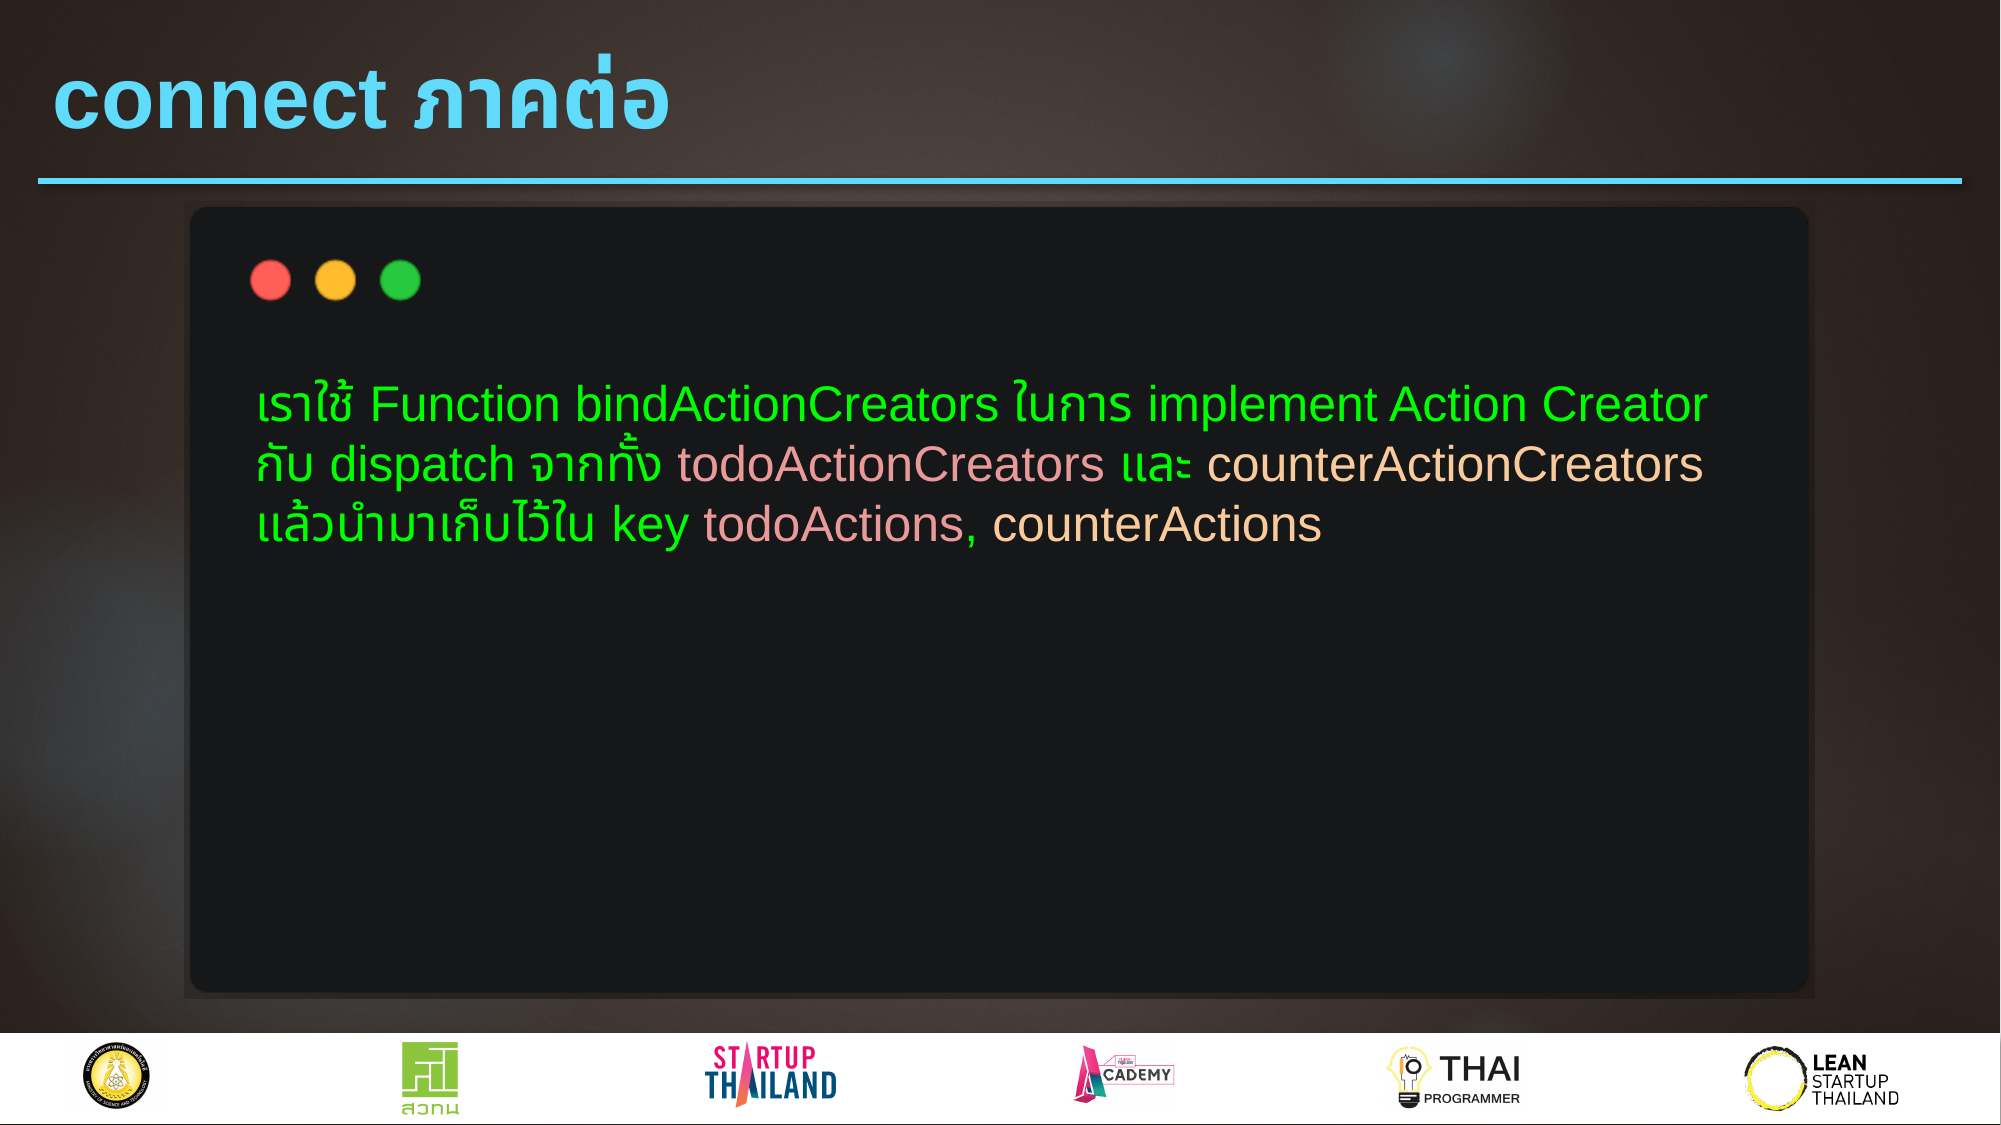

# connect ภาคต่อ
เราใช้ Function bindActionCreators ในการ implement Action Creator กับ dispatch จากทั้ง todoActionCreators และ counterActionCreators แล้วนำมาเก็บไว้ใน key todoActions, counterActions